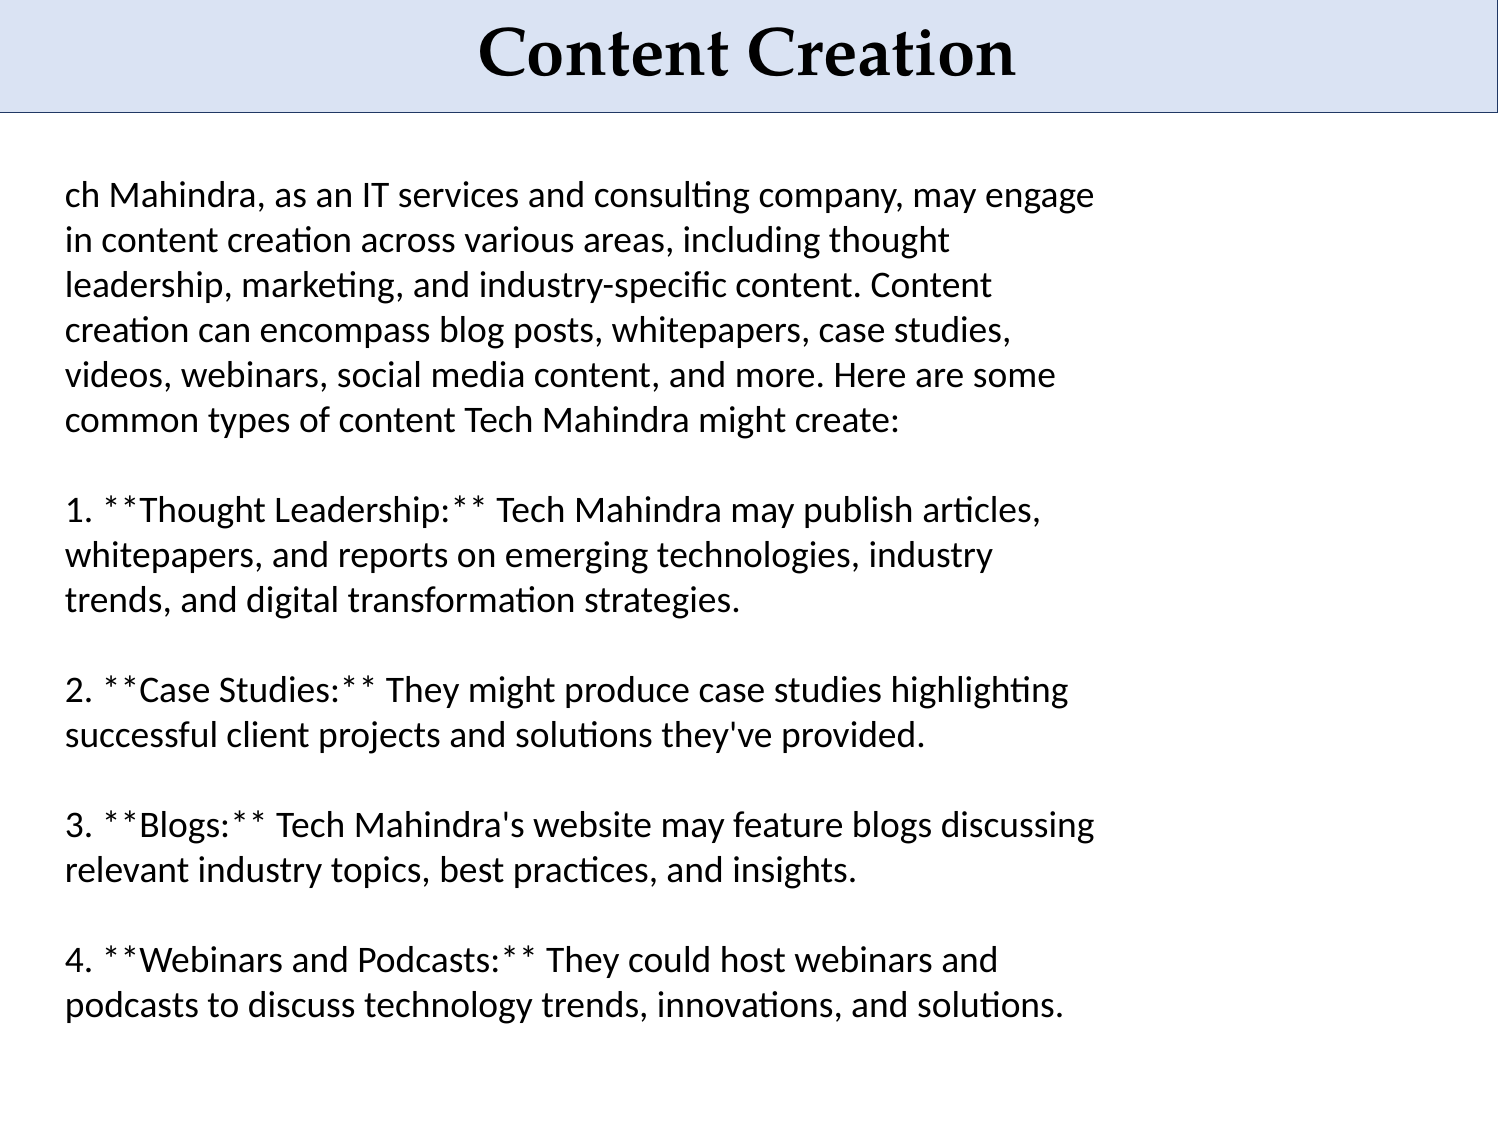

# Content Creation
ch Mahindra, as an IT services and consulting company, may engage in content creation across various areas, including thought leadership, marketing, and industry-specific content. Content creation can encompass blog posts, whitepapers, case studies, videos, webinars, social media content, and more. Here are some common types of content Tech Mahindra might create:

1. **Thought Leadership:** Tech Mahindra may publish articles, whitepapers, and reports on emerging technologies, industry trends, and digital transformation strategies.

2. **Case Studies:** They might produce case studies highlighting successful client projects and solutions they've provided.

3. **Blogs:** Tech Mahindra's website may feature blogs discussing relevant industry topics, best practices, and insights.

4. **Webinars and Podcasts:** They could host webinars and podcasts to discuss technology trends, innovations, and solutions.